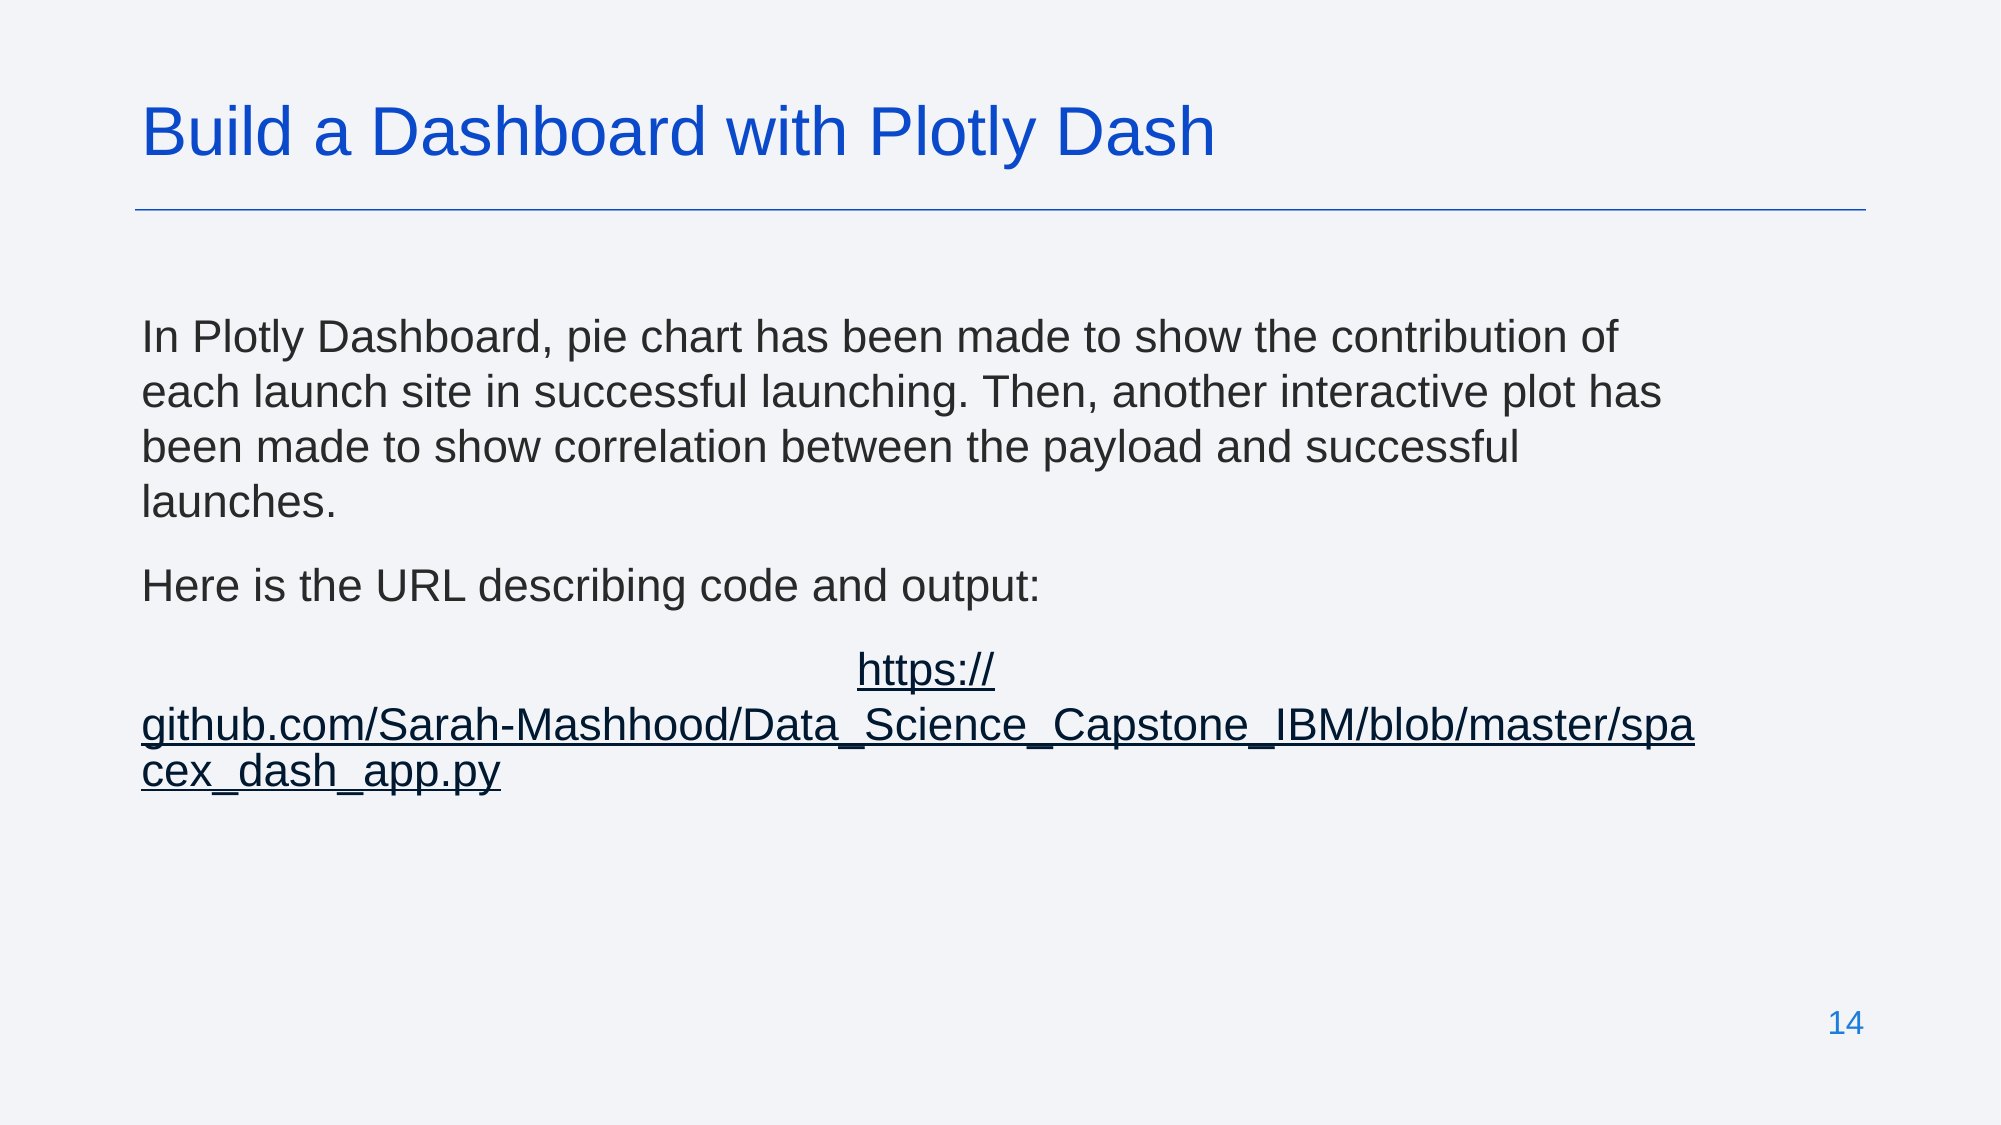

Build a Dashboard with Plotly Dash
In Plotly Dashboard, pie chart has been made to show the contribution of each launch site in successful launching. Then, another interactive plot has been made to show correlation between the payload and successful launches.
Here is the URL describing code and output:
https://github.com/Sarah-Mashhood/Data_Science_Capstone_IBM/blob/master/spacex_dash_app.py

14